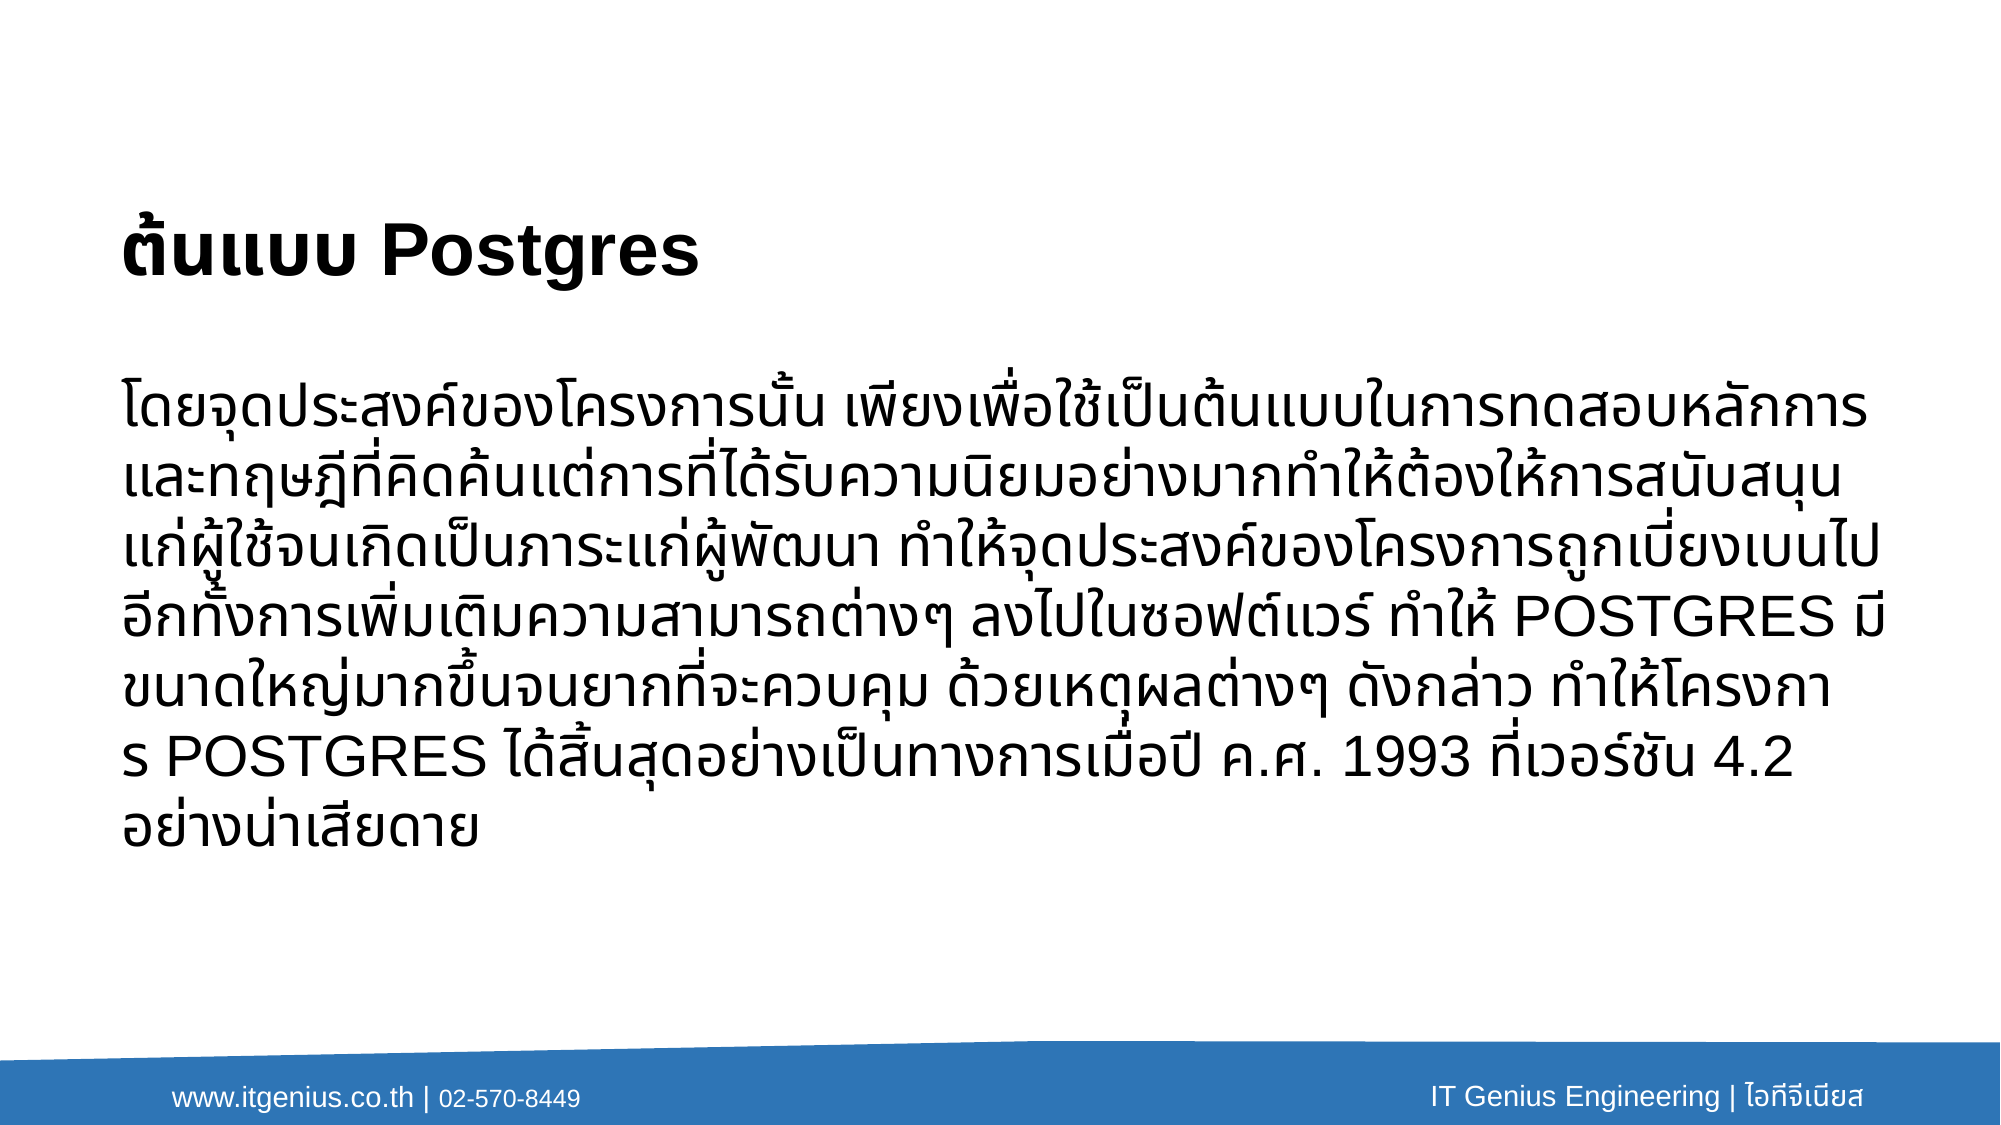

ต้นแบบ Postgres
โดยจุดประสงค์ของโครงการนั้น เพียงเพื่อใช้เป็นต้นแบบในการทดสอบหลักการและทฤษฎีที่คิดค้นแต่การที่ได้รับความนิยมอย่างมากทำให้ต้องให้การสนับสนุนแก่ผู้ใช้จนเกิดเป็นภาระแก่ผู้พัฒนา ทำให้จุดประสงค์ของโครงการถูกเบี่ยงเบนไป อีกทั้งการเพิ่มเติมความสามารถต่างๆ ลงไปในซอฟต์แวร์ ทำให้ POSTGRES มีขนาดใหญ่มากขึ้นจนยากที่จะควบคุม ด้วยเหตุผลต่างๆ ดังกล่าว ทำให้โครงการ POSTGRES ได้สิ้นสุดอย่างเป็นทางการเมื่อปี ค.ศ. 1993 ที่เวอร์ชัน 4.2 อย่างน่าเสียดาย

IT Genius Engineering | ไอทีจีเนียส
www.itgenius.co.th | 02-570-8449